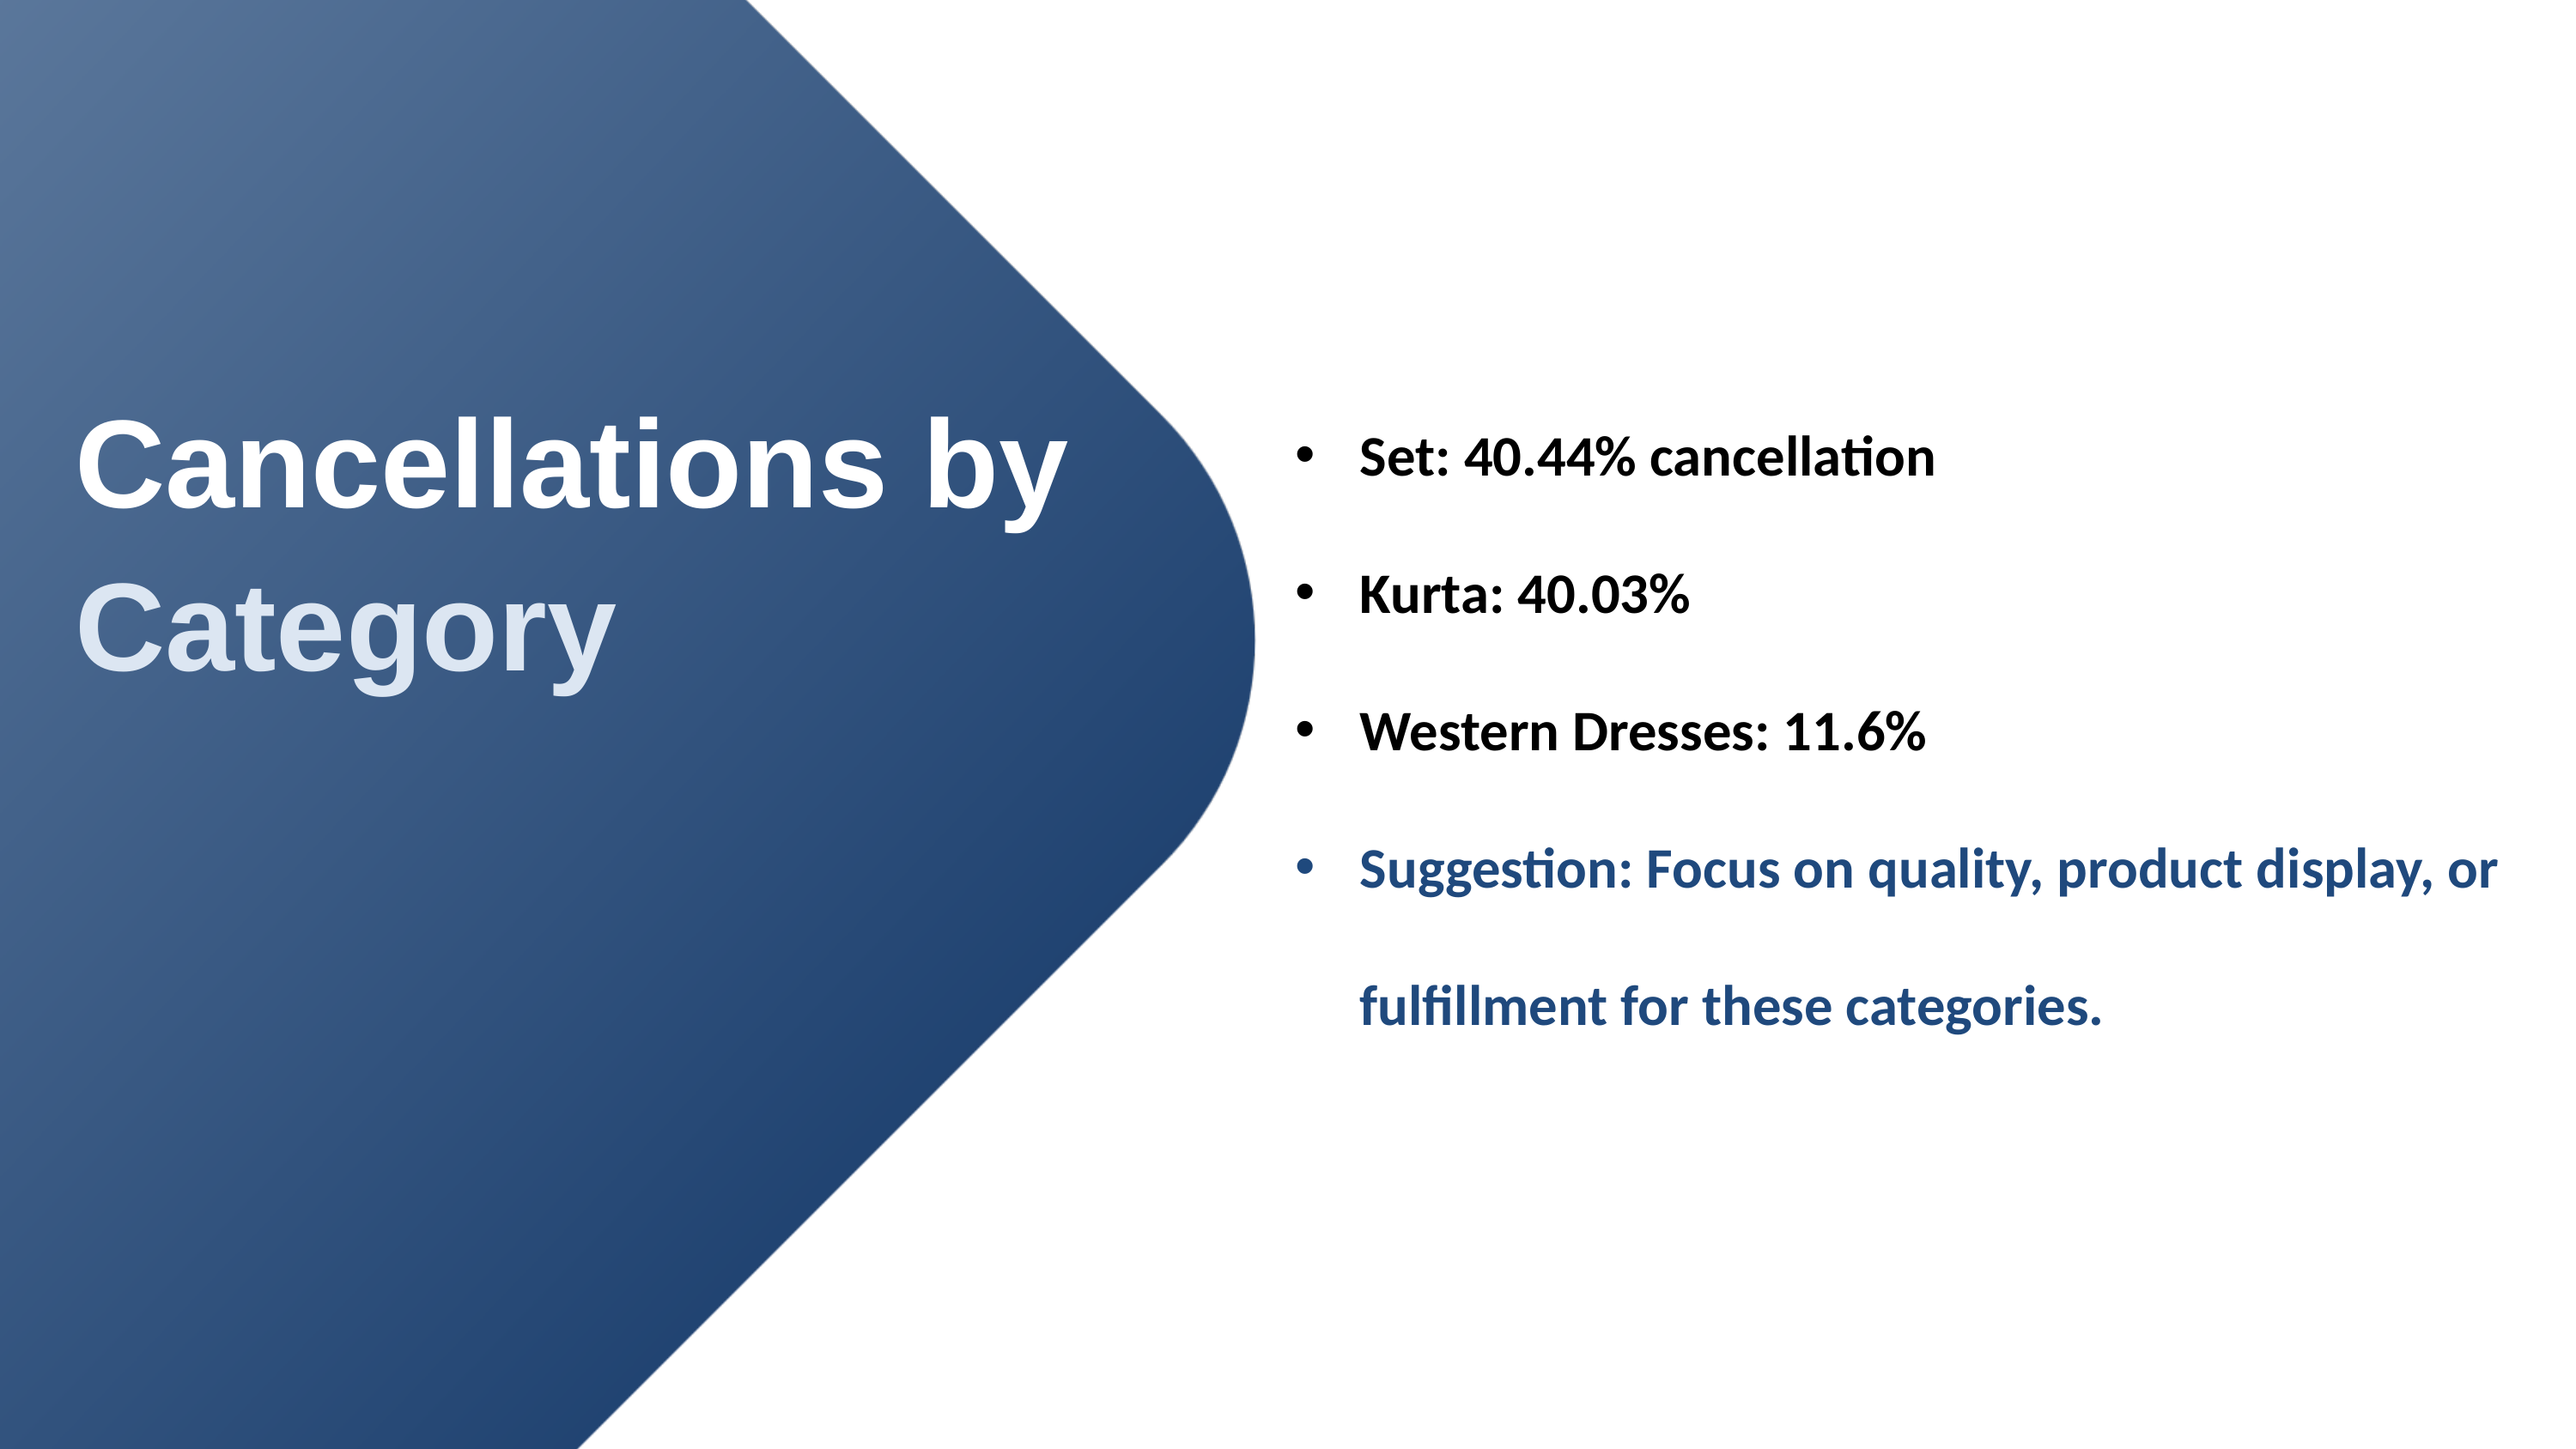

Set: 40.44% cancellation
Kurta: 40.03%
Western Dresses: 11.6%
Suggestion: Focus on quality, product display, or fulfillment for these categories.
Cancellations by Category